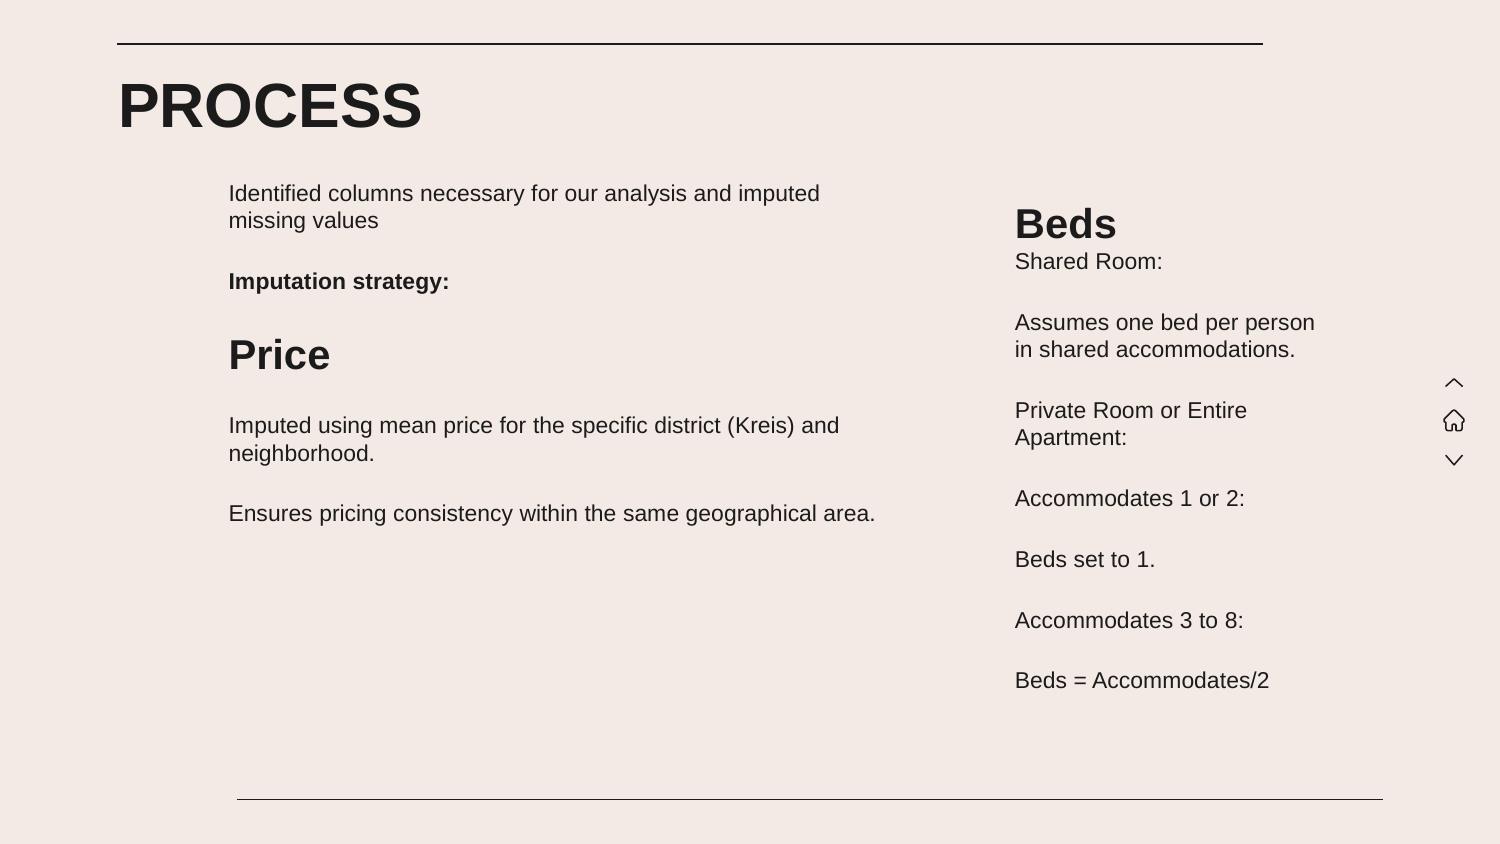

Identified columns necessary for our analysis and imputed  missing values
Imputation strategy:
Price
Imputed using mean price for the specific district (Kreis) and neighborhood.
Ensures pricing consistency within the same geographical area.

# PROCESS
Beds
Shared Room:
Assumes one bed per person in shared accommodations.
Private Room or Entire Apartment:
Accommodates 1 or 2:
Beds set to 1.
Accommodates 3 to 8:
Beds = Accommodates/2